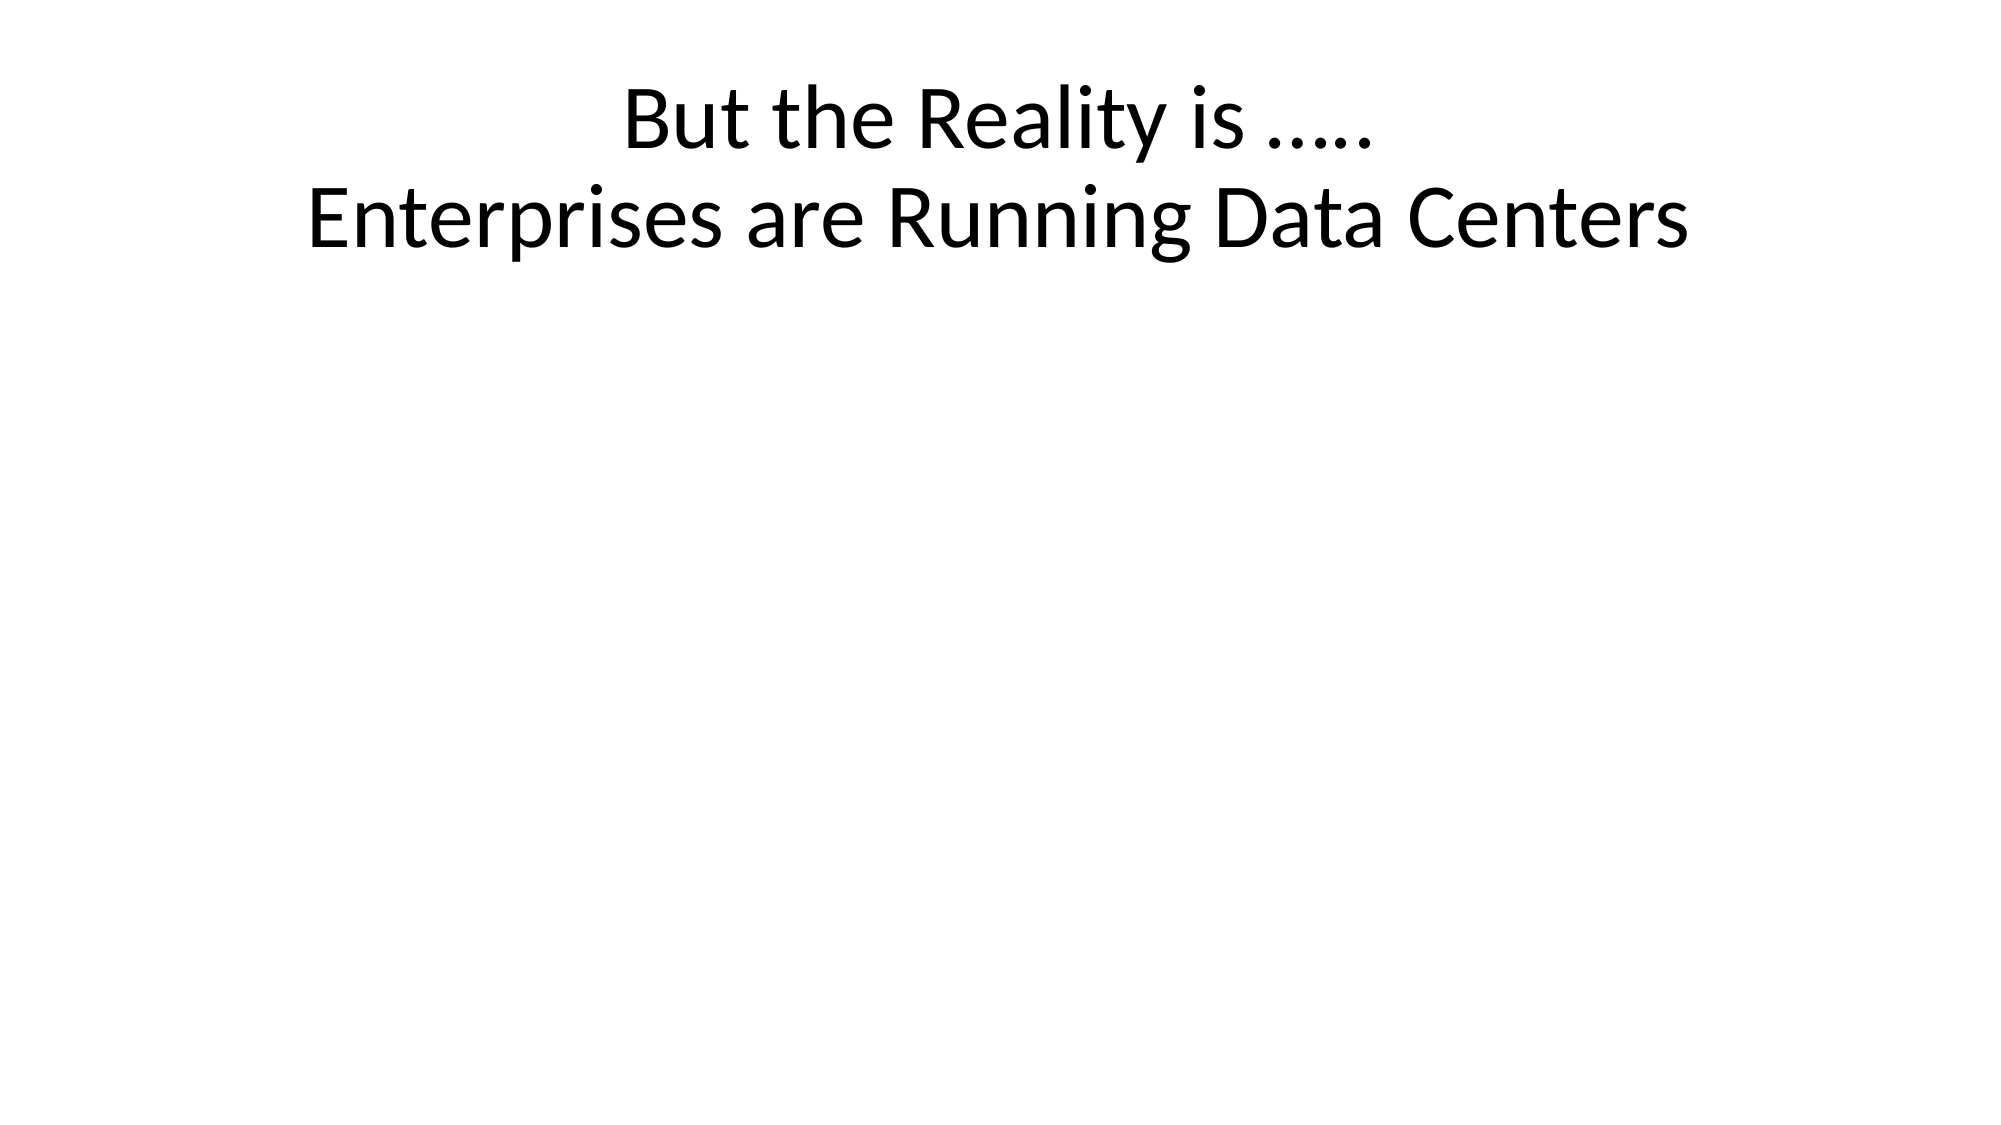

# But the Reality is ….. Enterprises are Running Data Centers